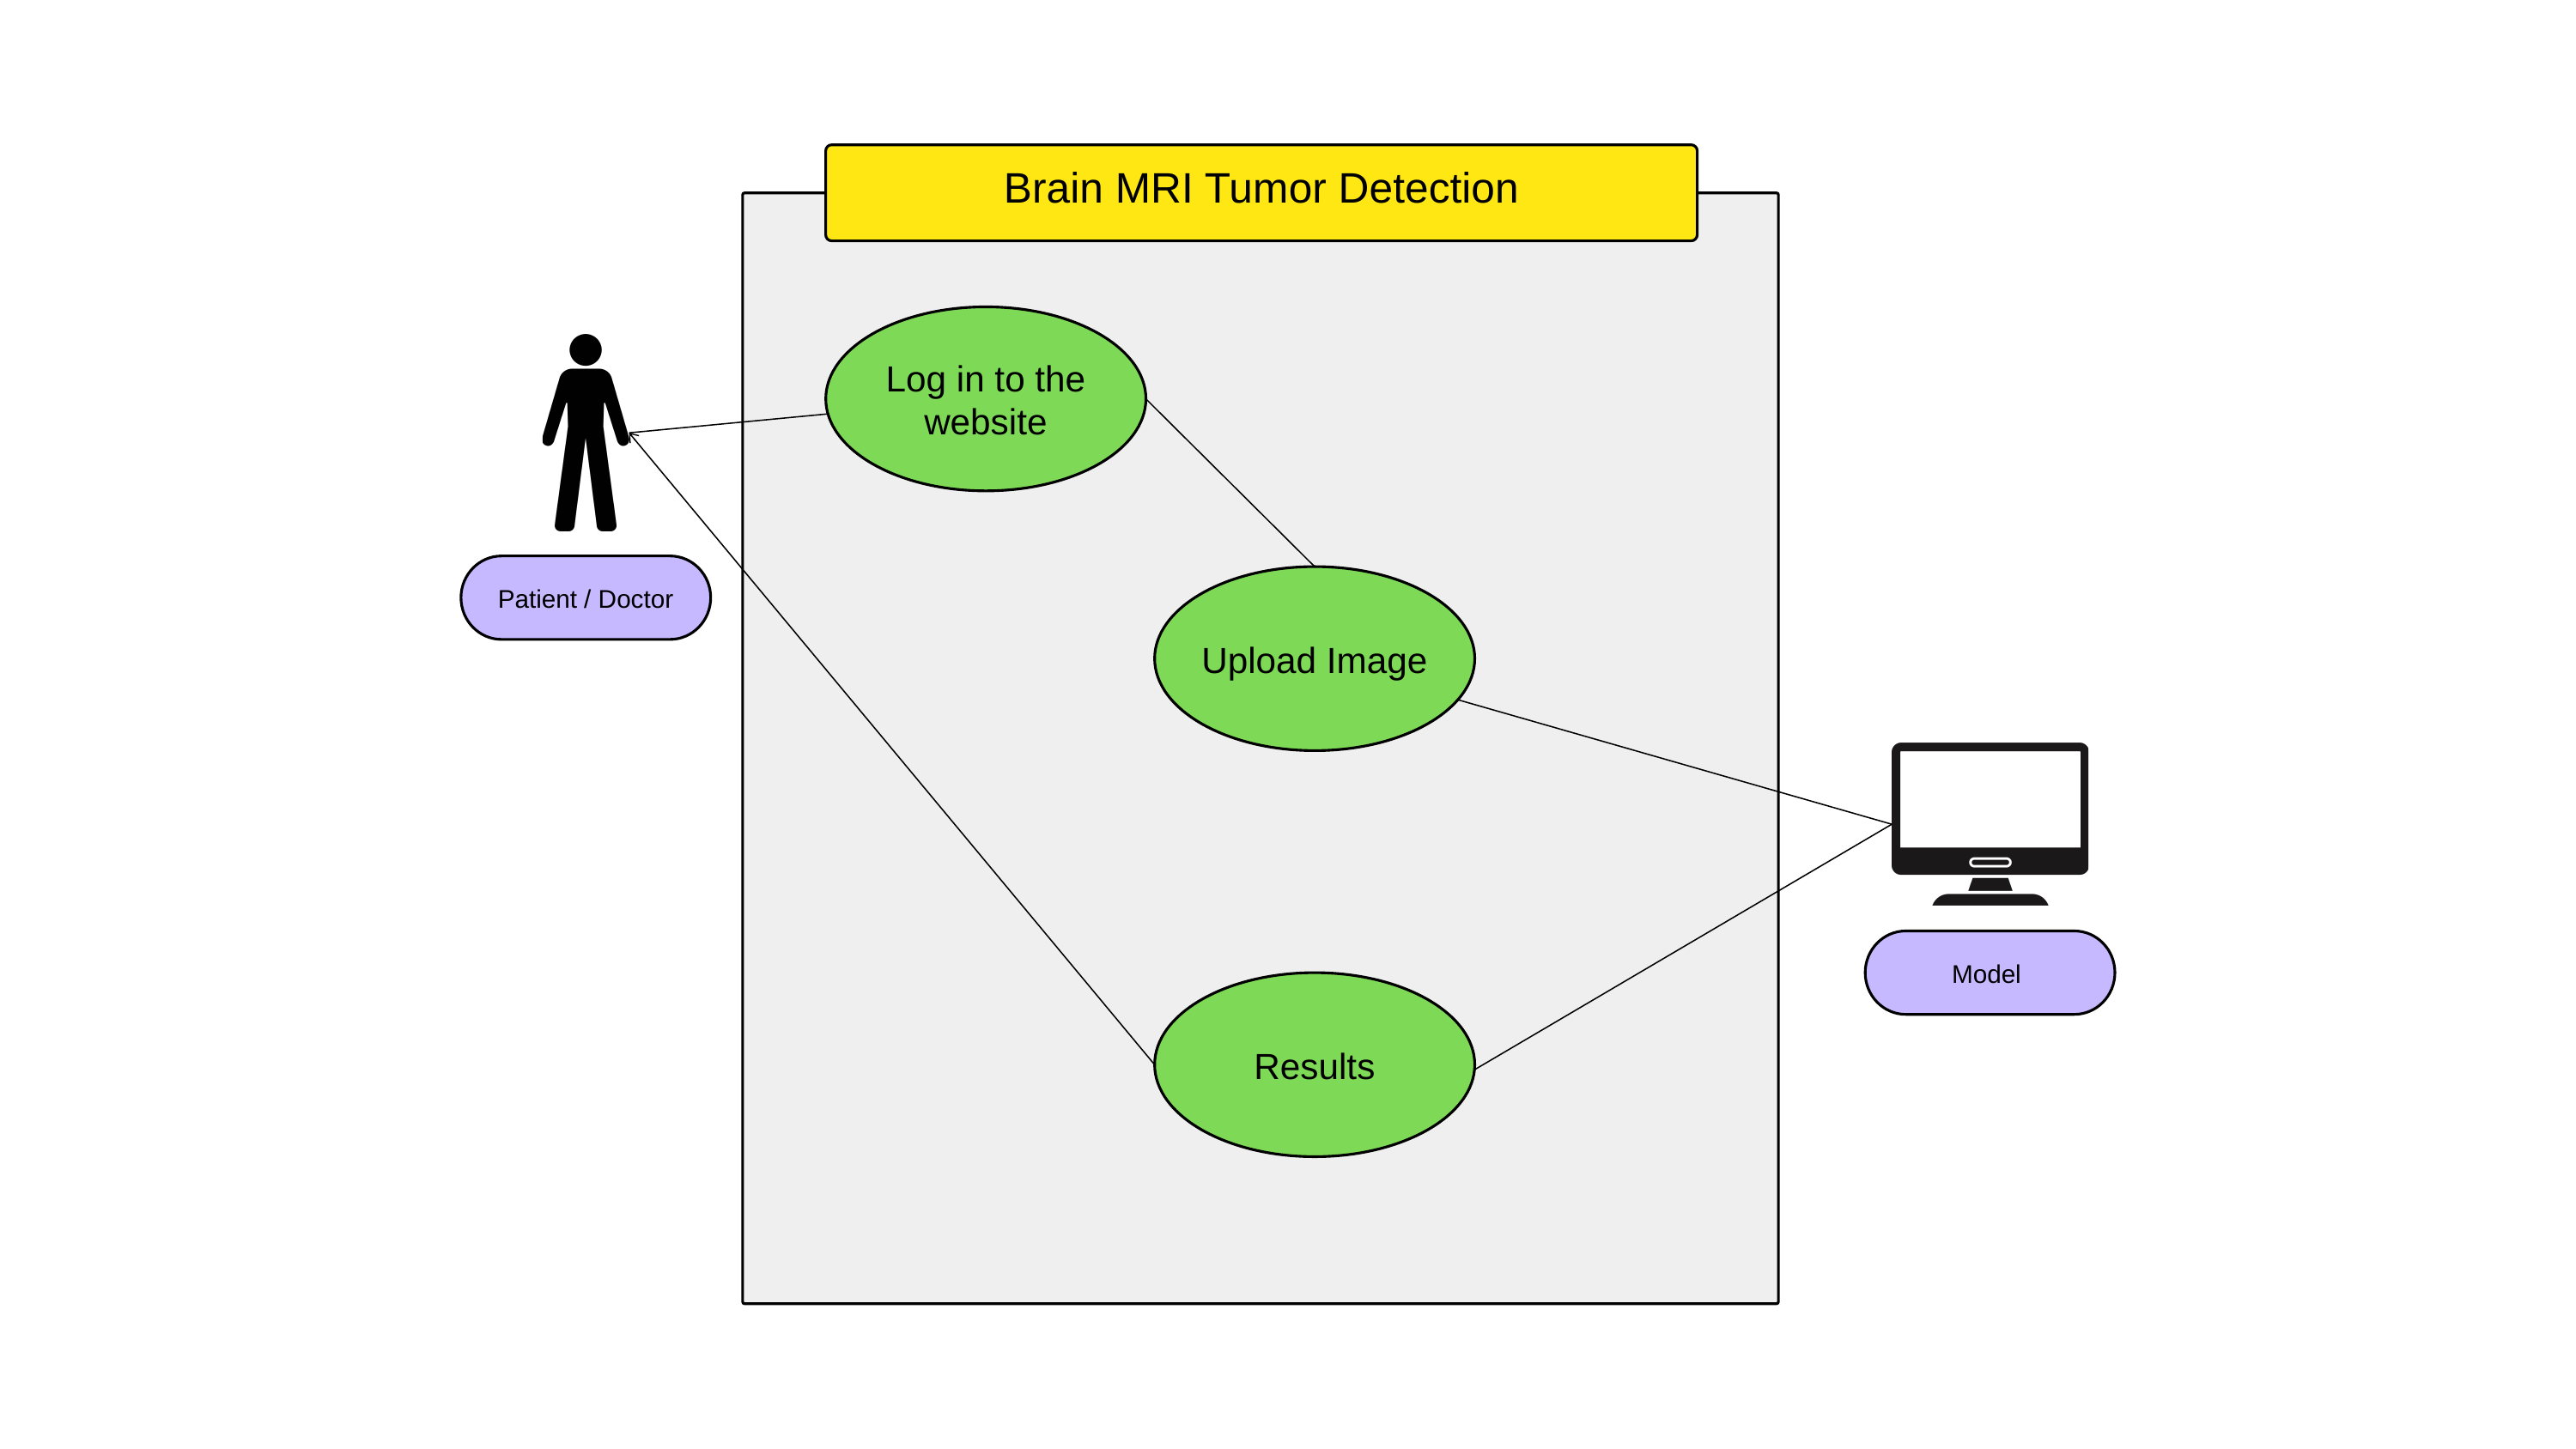

Brain MRI Tumor Detection

Log in to the website

Patient / Doctor

Upload Image

Model

Results